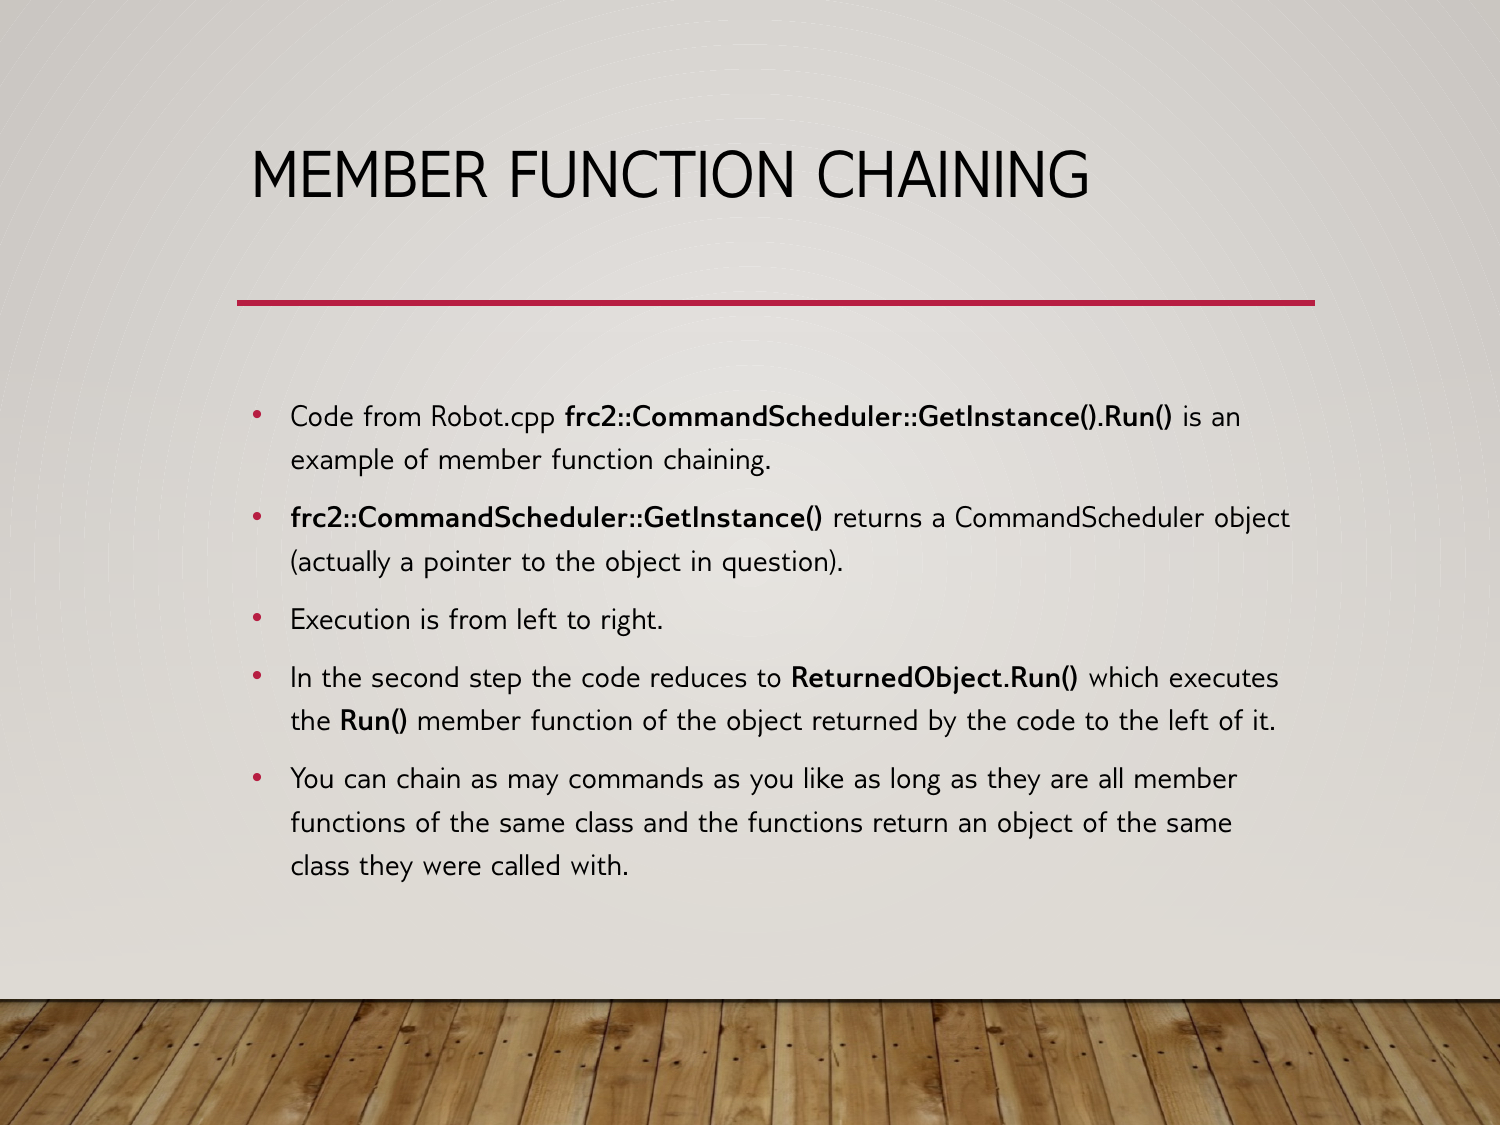

# Member function Chaining

Code from Robot.cpp frc2::CommandScheduler::GetInstance().Run() is an example of member function chaining.
frc2::CommandScheduler::GetInstance() returns a CommandScheduler object (actually a pointer to the object in question).
Execution is from left to right.
In the second step the code reduces to ReturnedObject.Run() which executes the Run() member function of the object returned by the code to the left of it.
You can chain as may commands as you like as long as they are all member functions of the same class and the functions return an object of the same class they were called with.